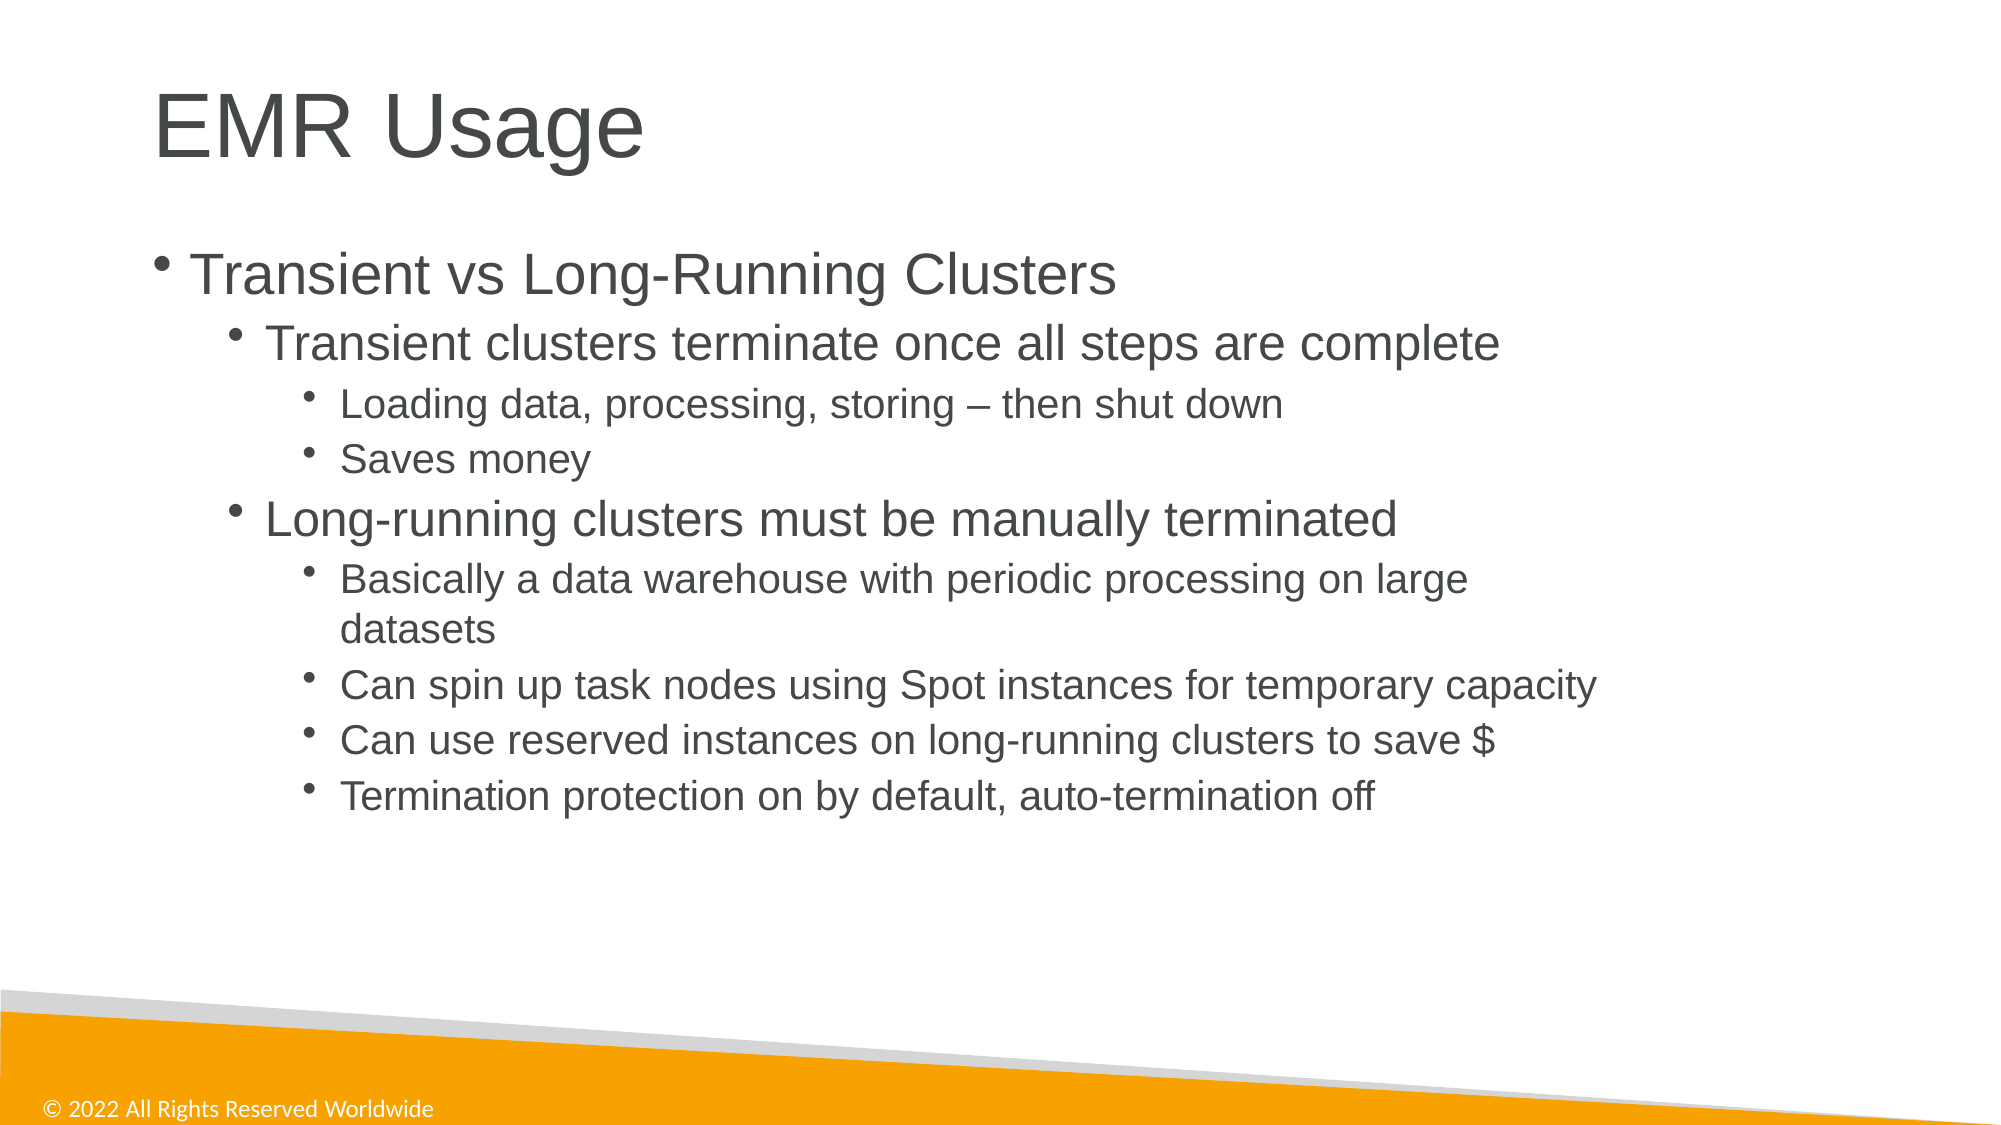

# EMR Usage
Transient vs Long-Running Clusters
Transient clusters terminate once all steps are complete
Loading data, processing, storing – then shut down
Saves money
Long-running clusters must be manually terminated
Basically a data warehouse with periodic processing on large datasets
Can spin up task nodes using Spot instances for temporary capacity
Can use reserved instances on long-running clusters to save $
Termination protection on by default, auto-termination off
© 2022 All Rights Reserved Worldwide